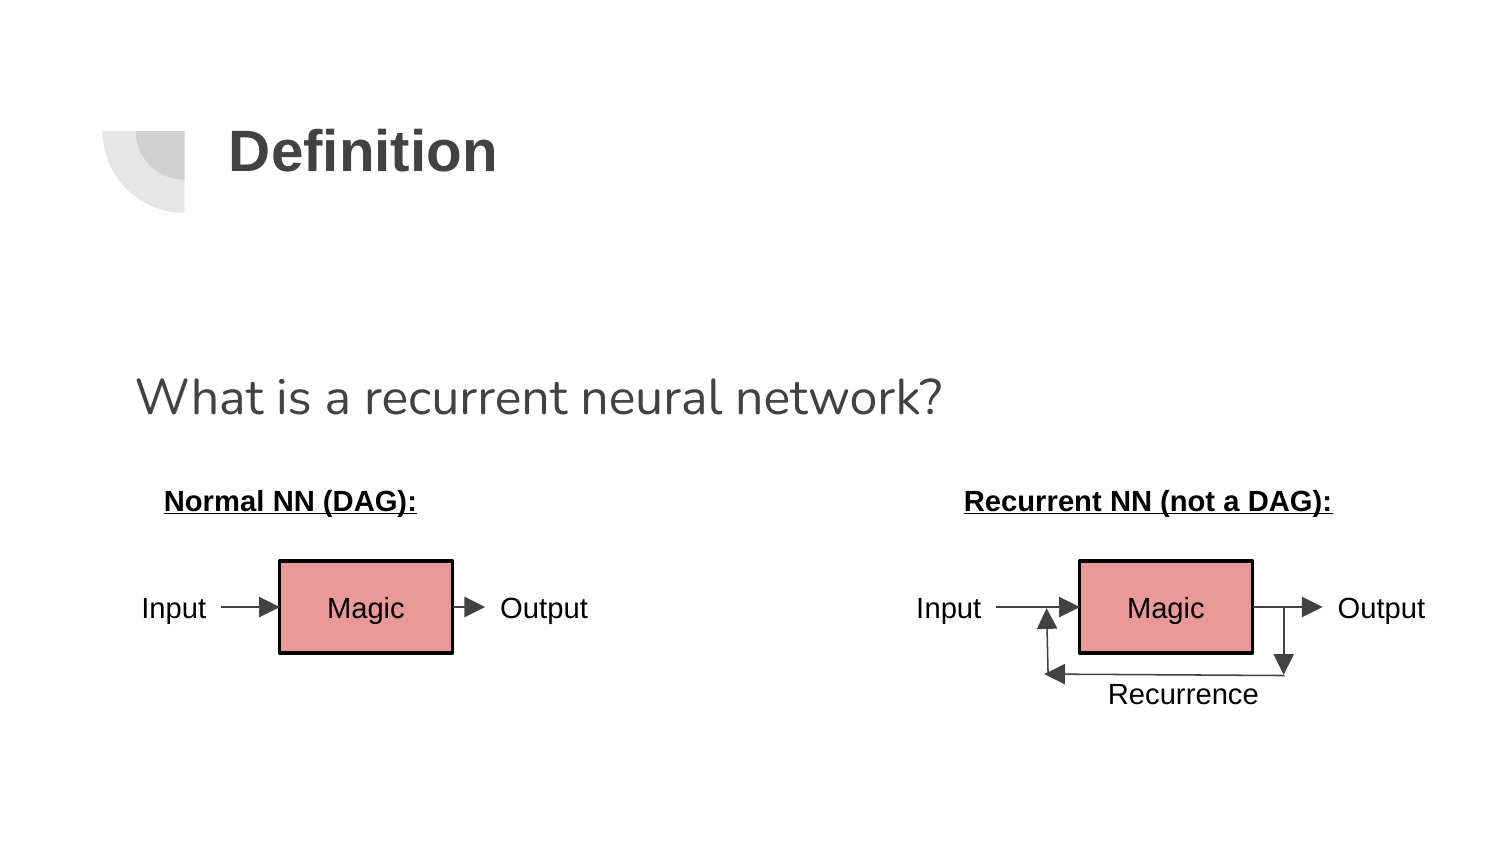

# Definition
What is a recurrent neural network?
Normal NN (DAG):
Recurrent NN (not a DAG):
Magic
Magic
Input
Output
Input
Output
Recurrence